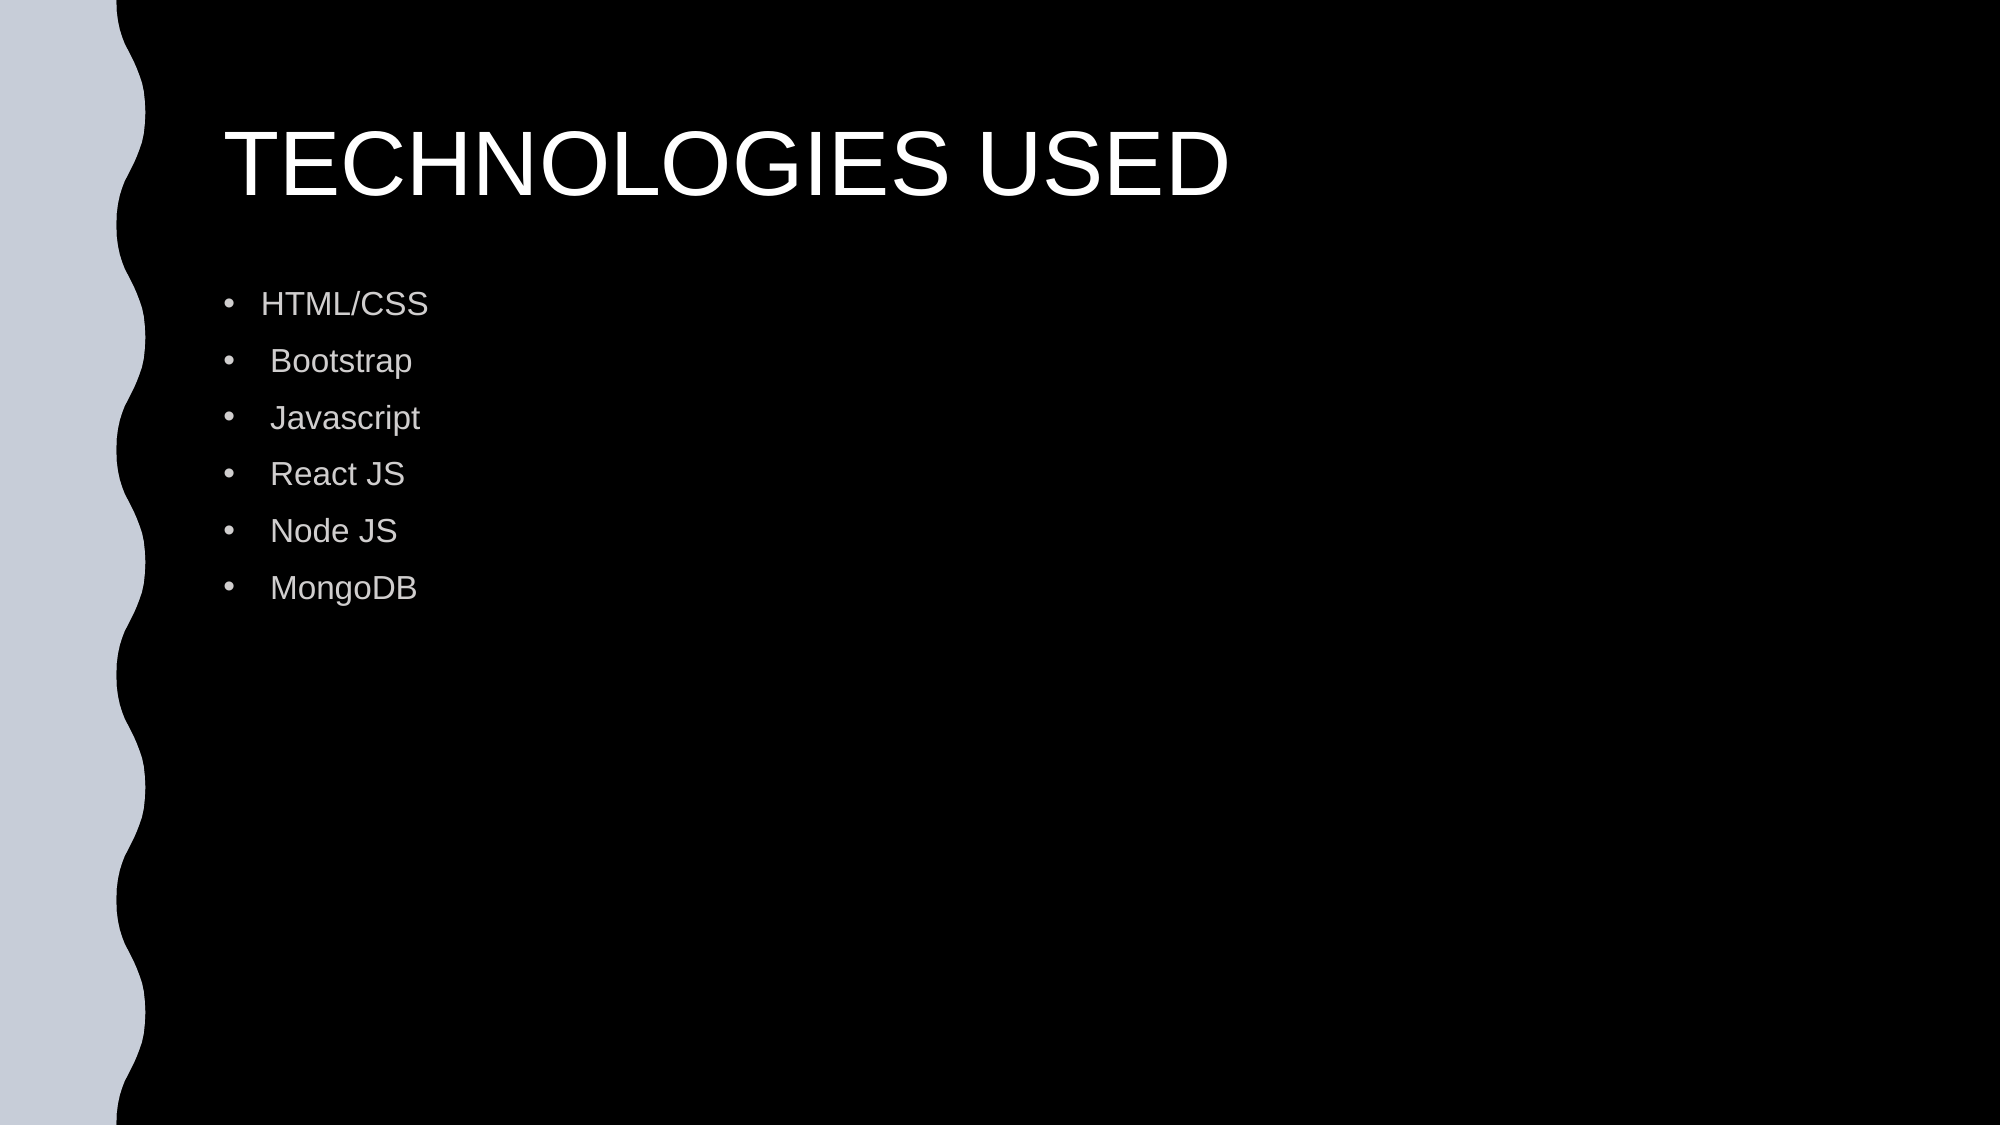

TECHNOLOGIES USED
HTML/CSS
 Bootstrap
 Javascript
 React JS
 Node JS
 MongoDB